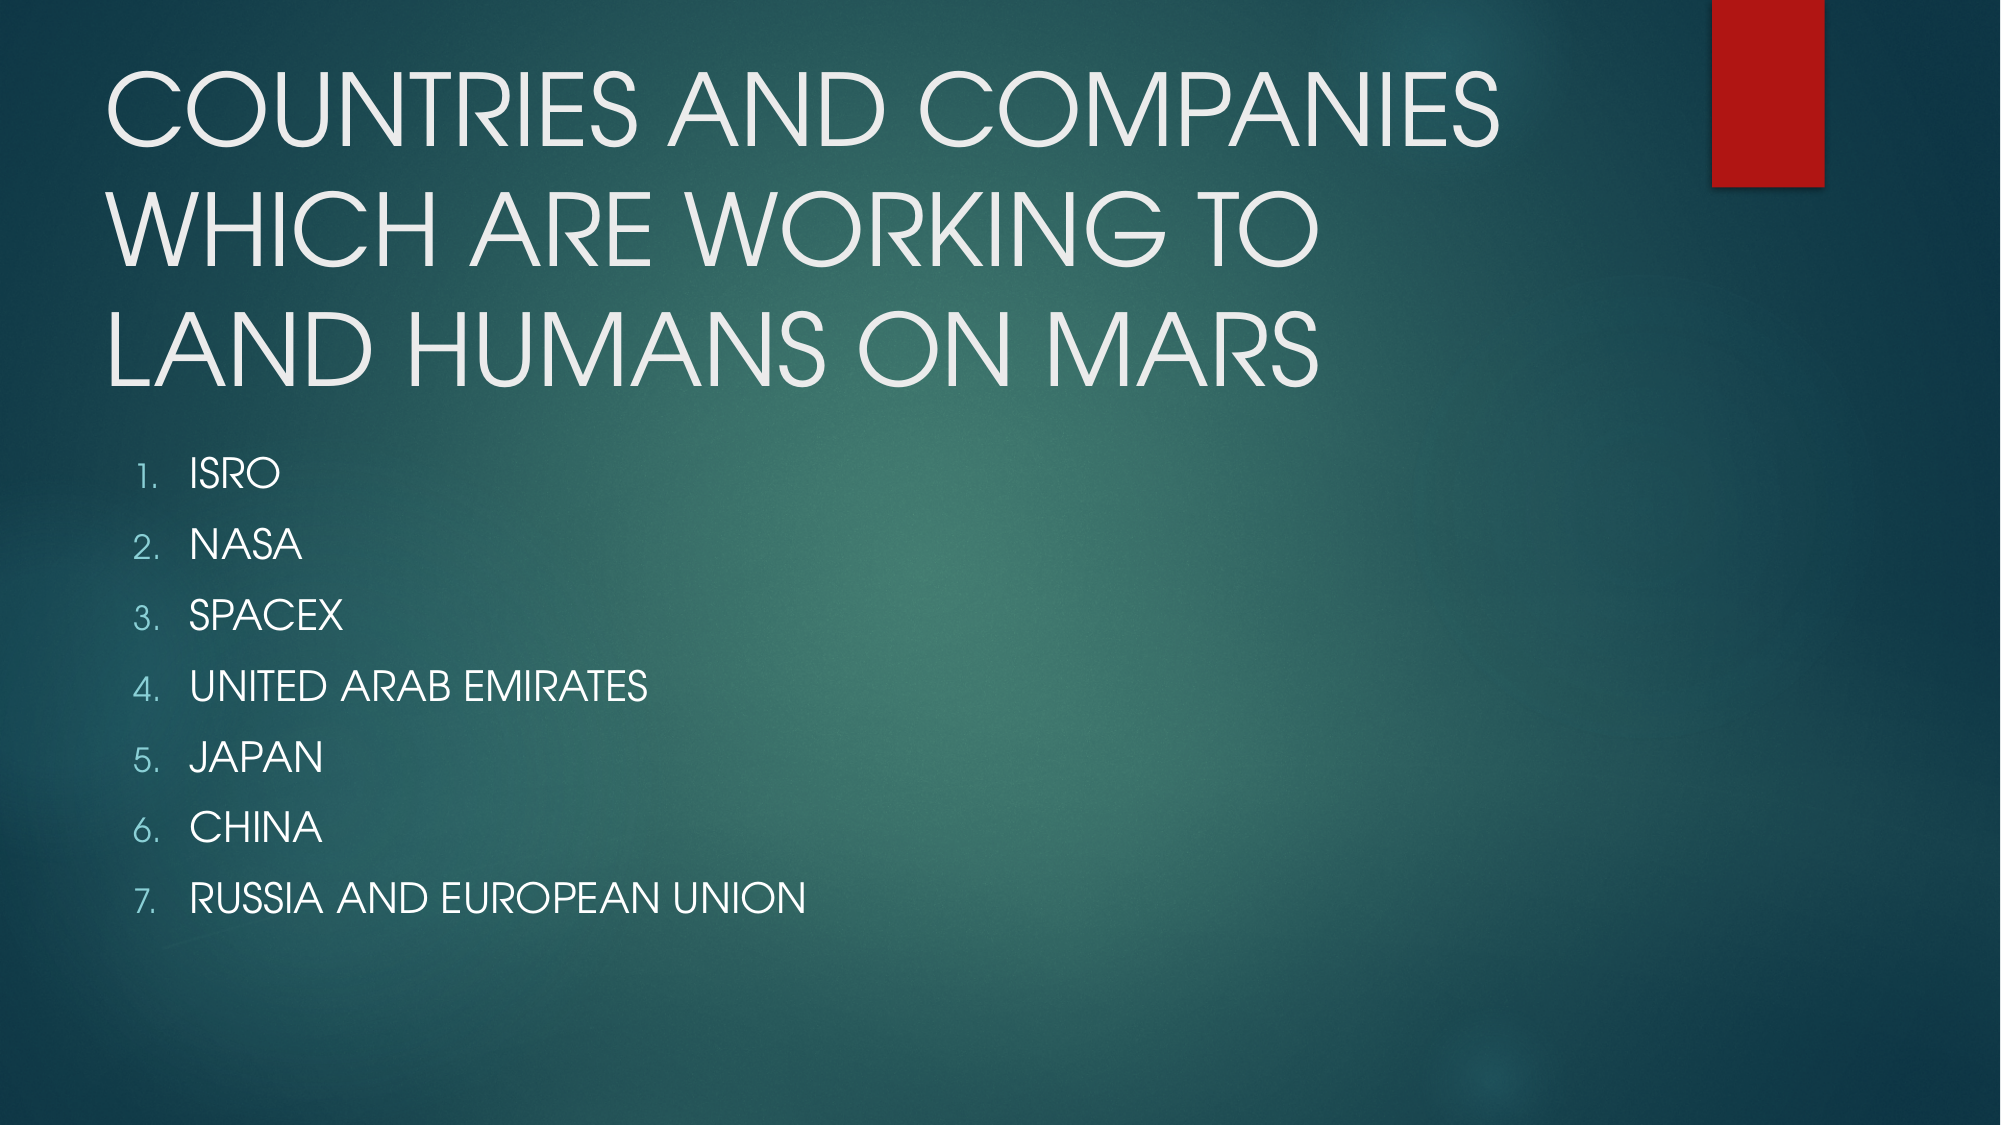

# COUNTRIES AND COMPANIES WHICH ARE WORKING TO LAND HUMANS ON MARS
ISRO
NASA
SPACEX
UNITED ARAB EMIRATES
JAPAN
CHINA
RUSSIA AND EUROPEAN UNION